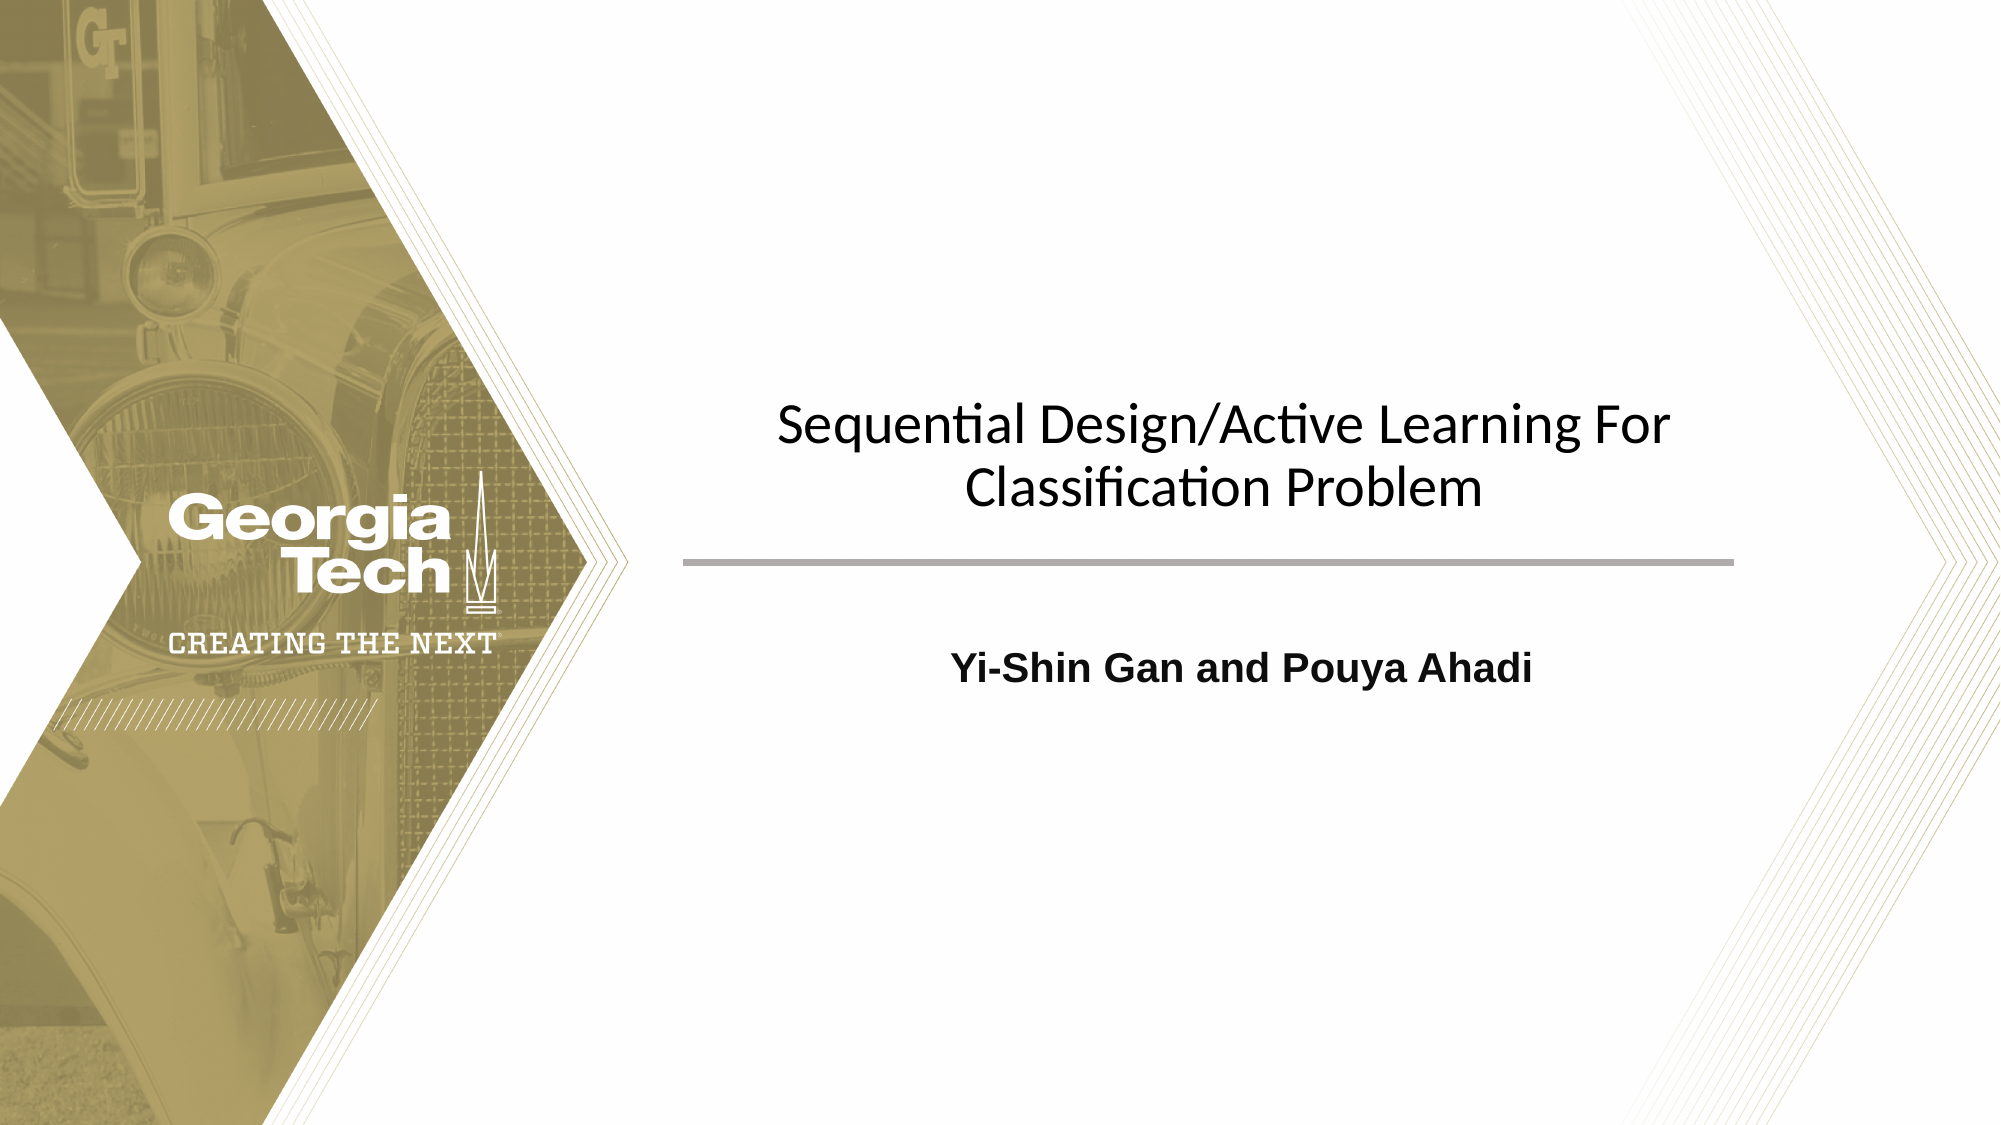

Sequential Design/Active Learning For Classification Problem
Yi-Shin Gan and Pouya Ahadi